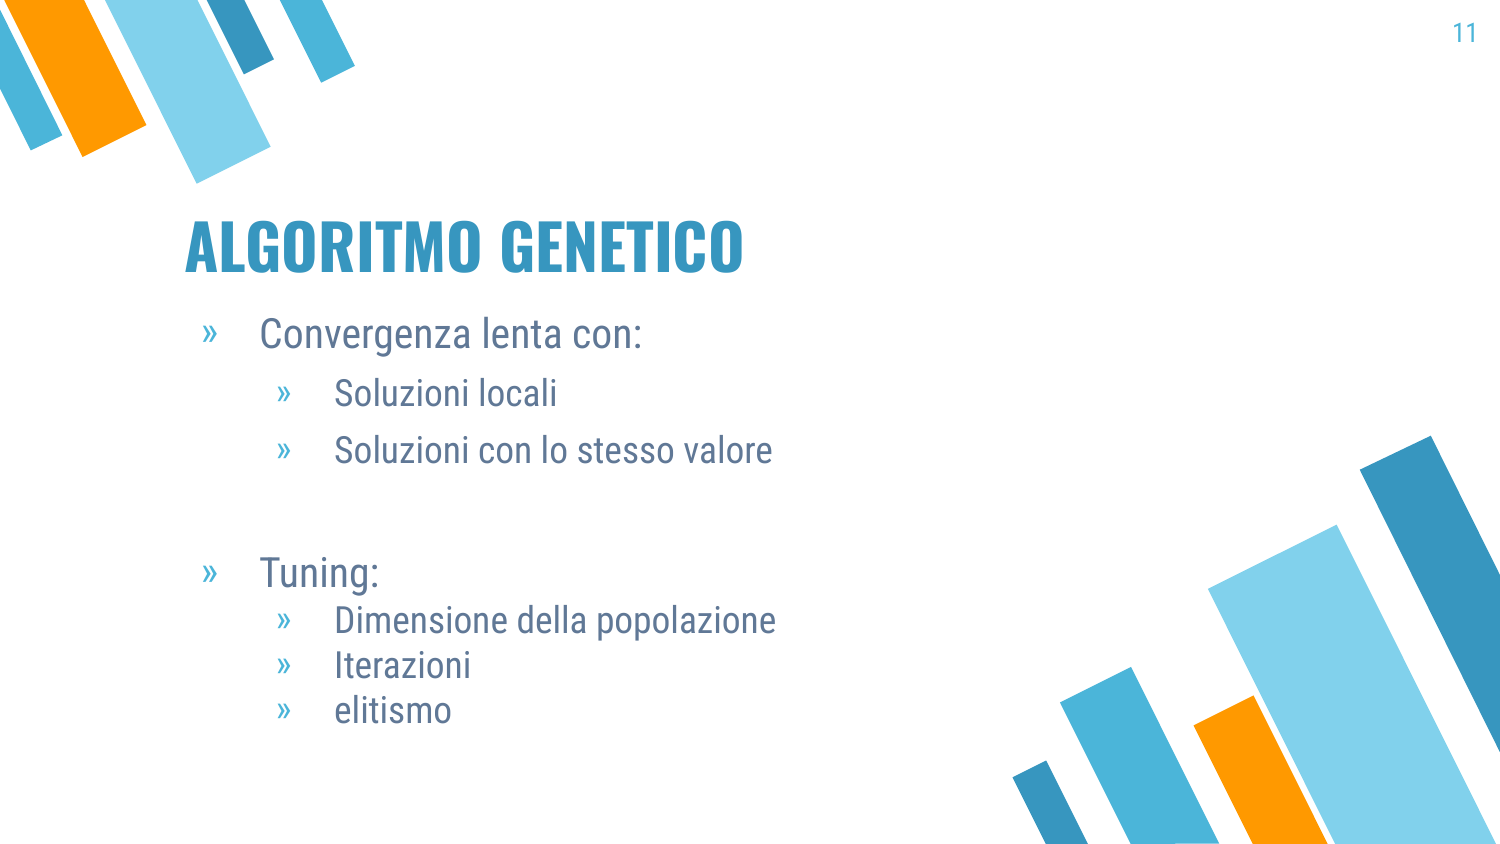

11
# ALGORITMO GENETICO
Convergenza lenta con:
Soluzioni locali
Soluzioni con lo stesso valore

Tuning:
Dimensione della popolazione
Iterazioni
elitismo